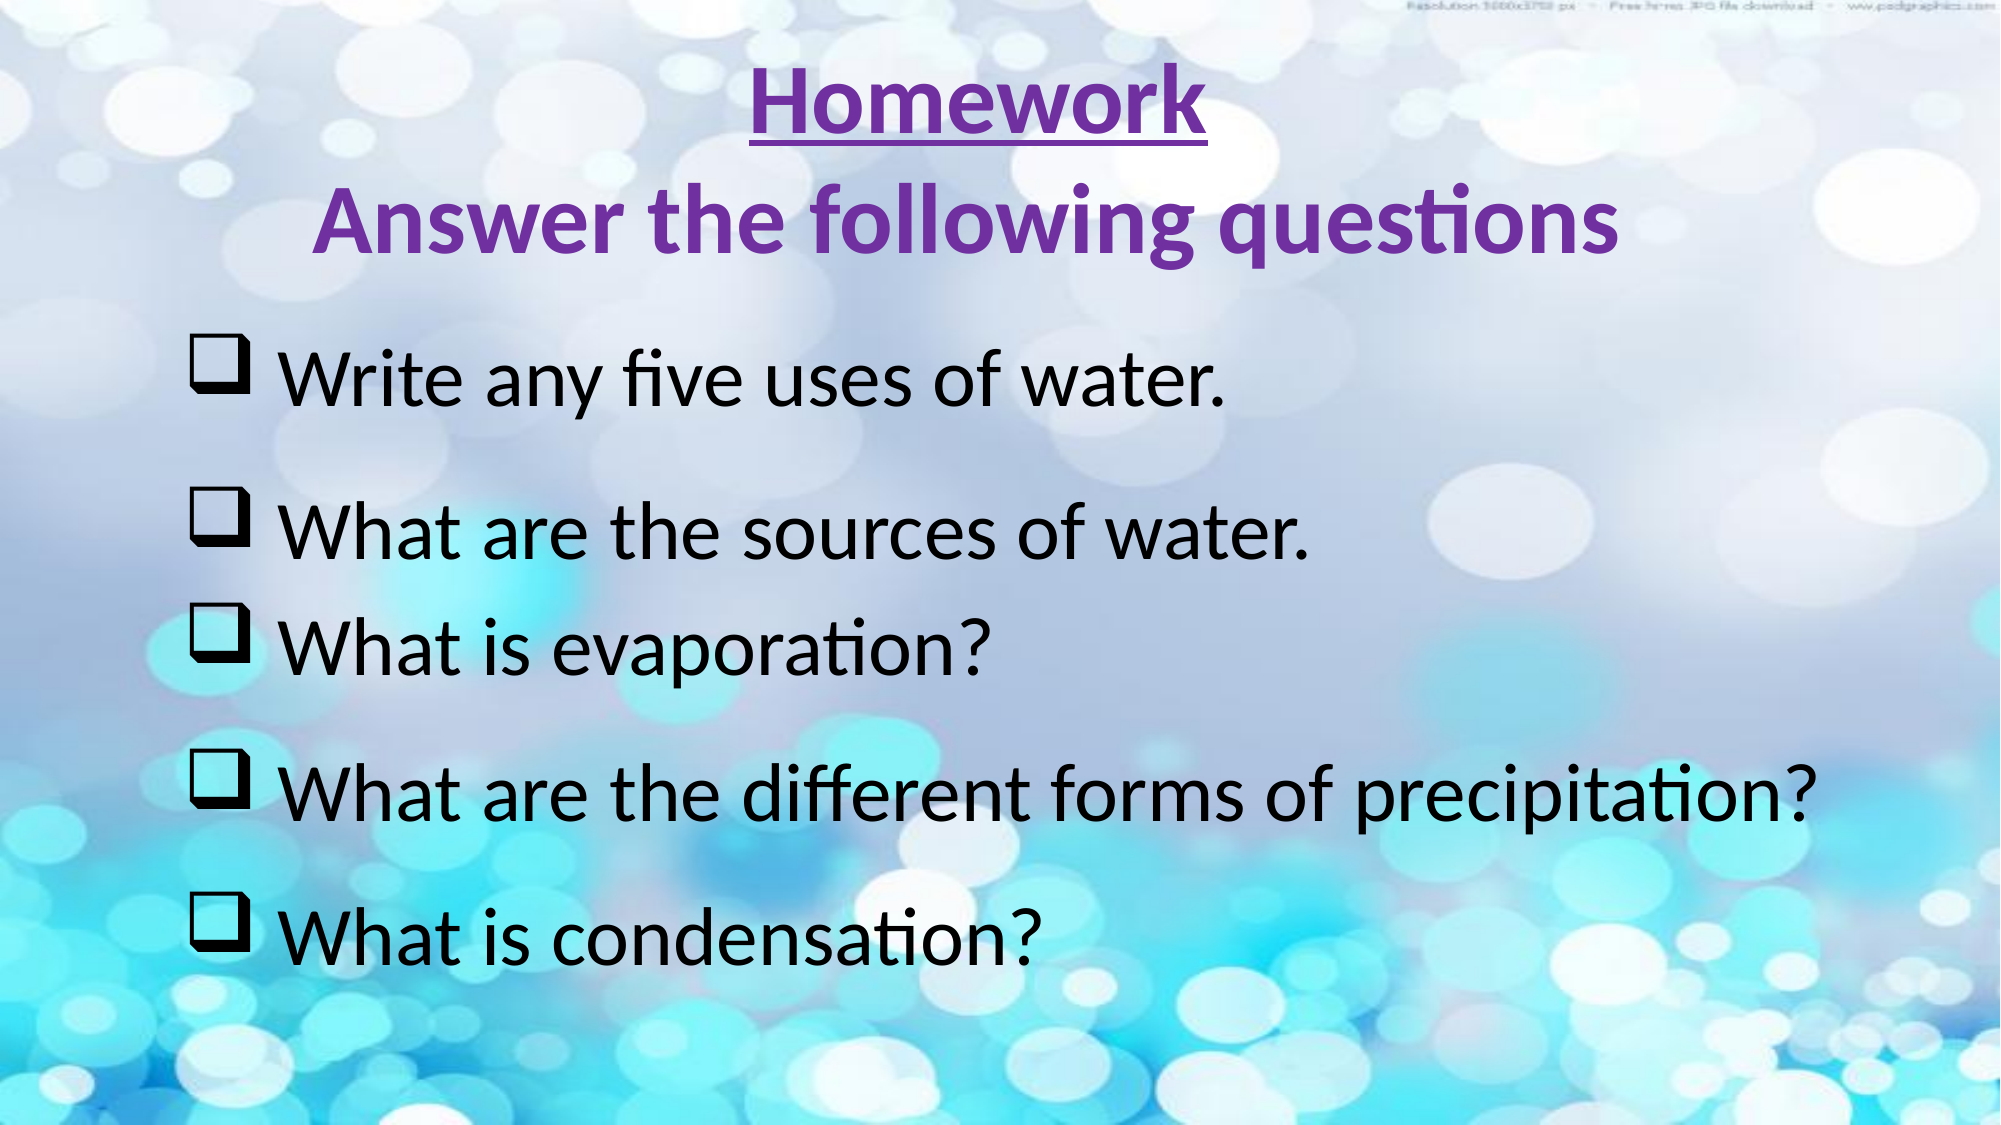

Homework
Answer the following questions
Write any five uses of water.
What are the sources of water.
What is evaporation?
What are the different forms of precipitation?
What is condensation?